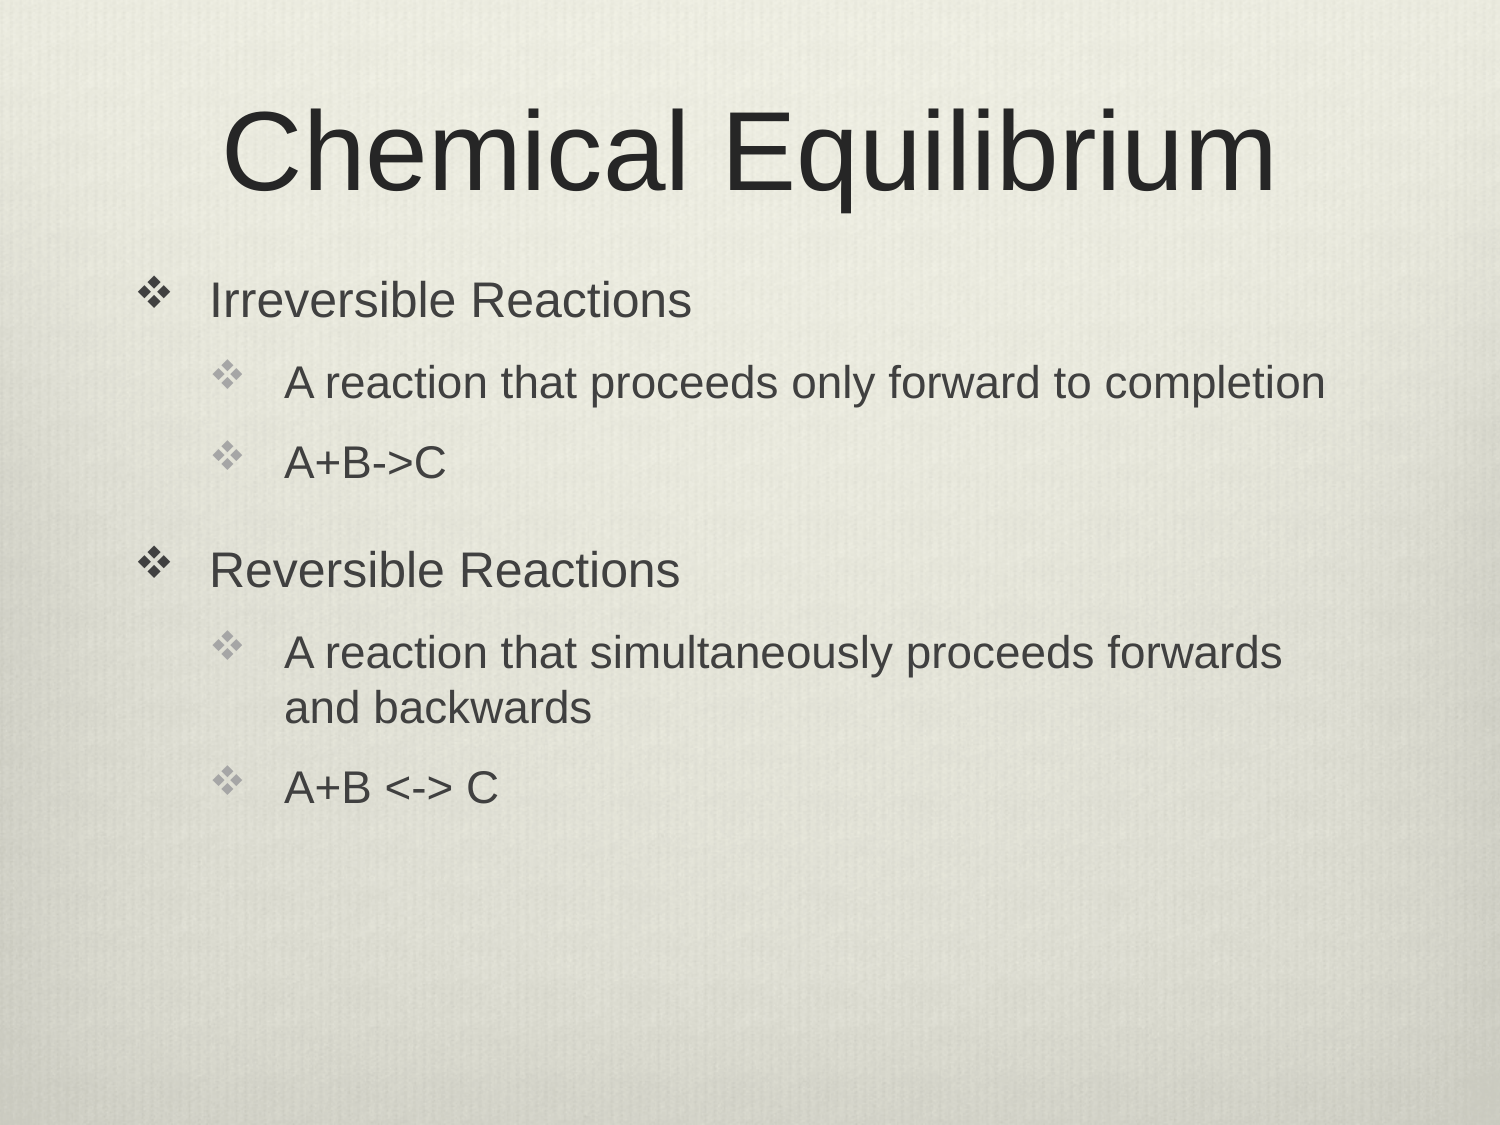

# Chemical Equilibrium
Irreversible Reactions
A reaction that proceeds only forward to completion
A+B->C
Reversible Reactions
A reaction that simultaneously proceeds forwards and backwards
A+B <-> C